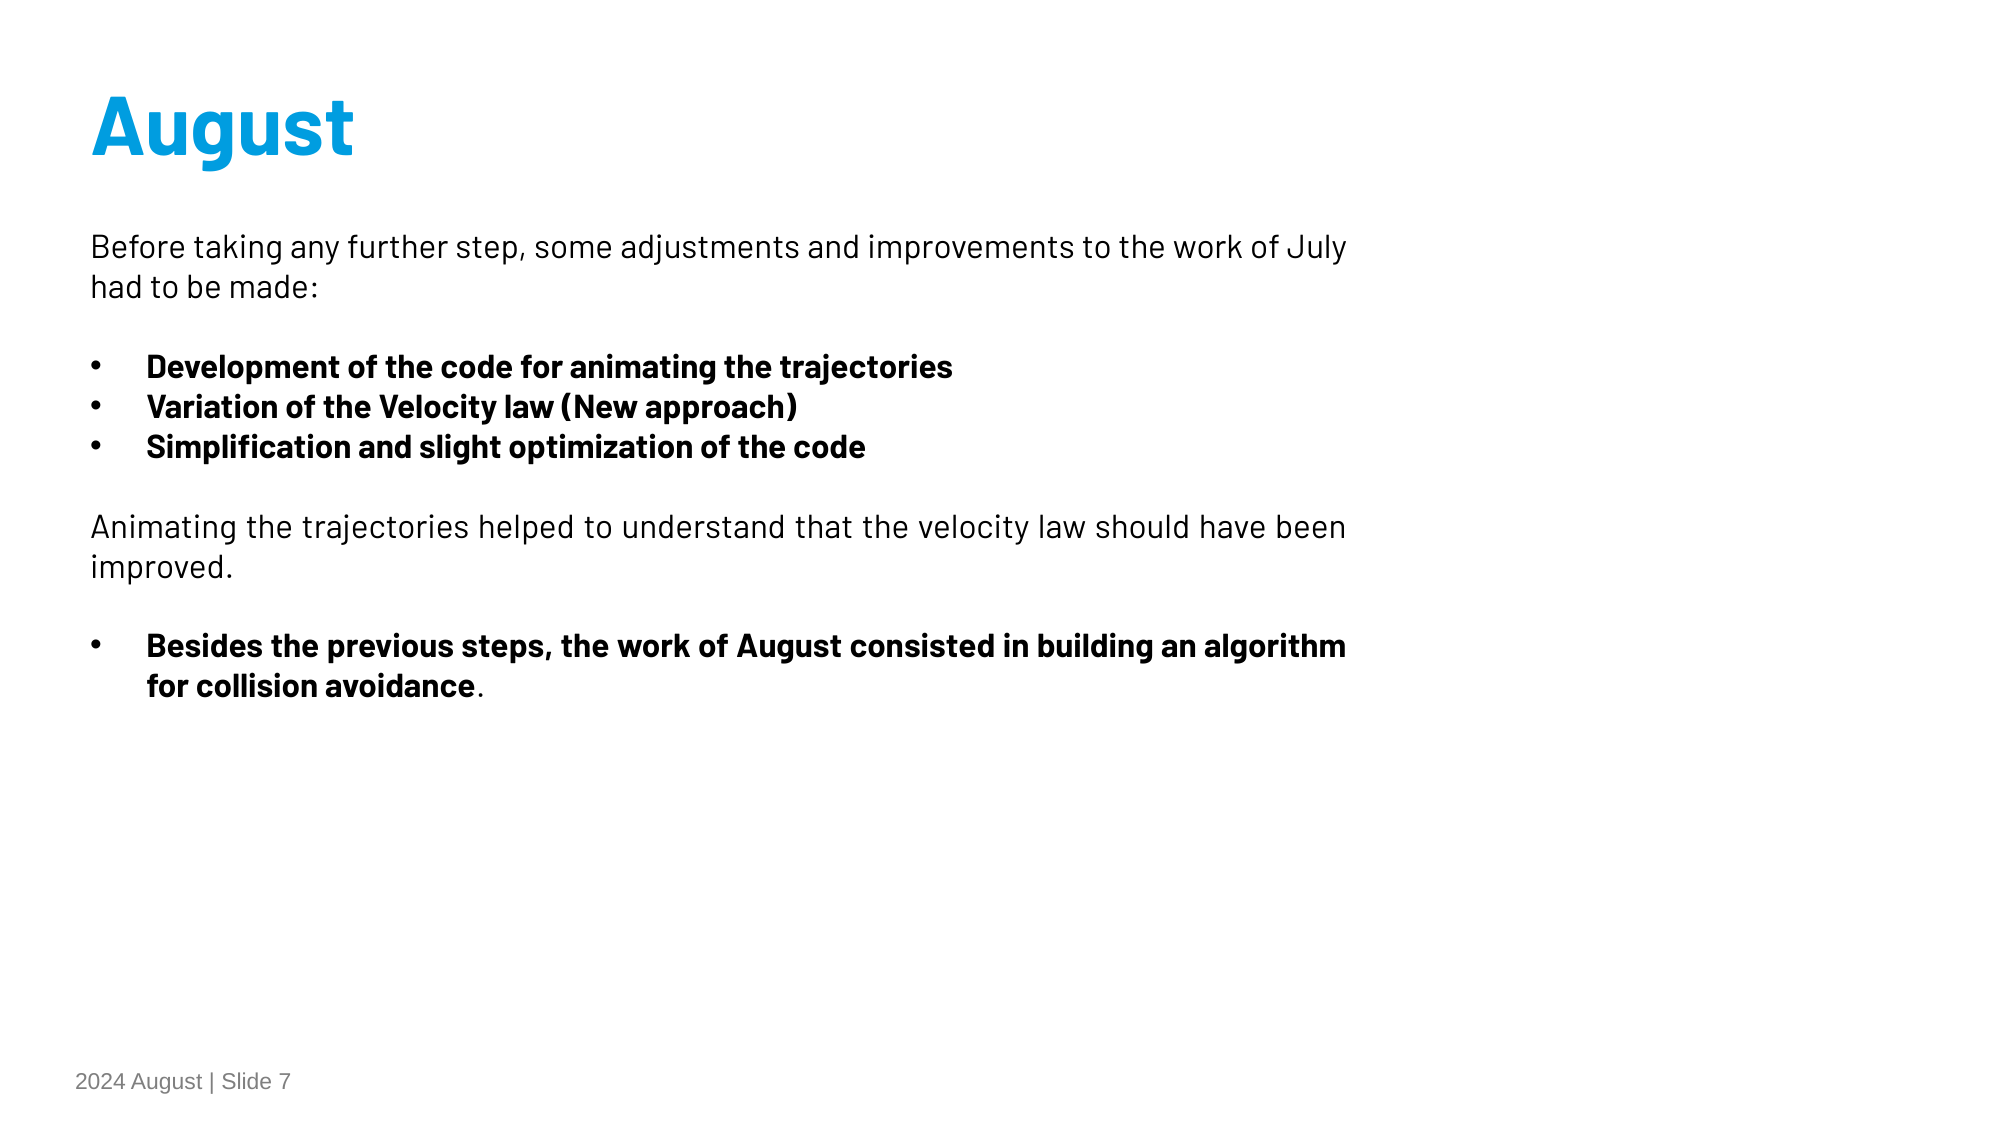

August
Before taking any further step, some adjustments and improvements to the work of July had to be made:

Development of the code for animating the trajectories
Variation of the Velocity law (New approach)
Simplification and slight optimization of the code

Animating the trajectories helped to understand that the velocity law should have been improved.

Besides the previous steps, the work of August consisted in building an algorithm for collision avoidance.
2024 August | Slide 7